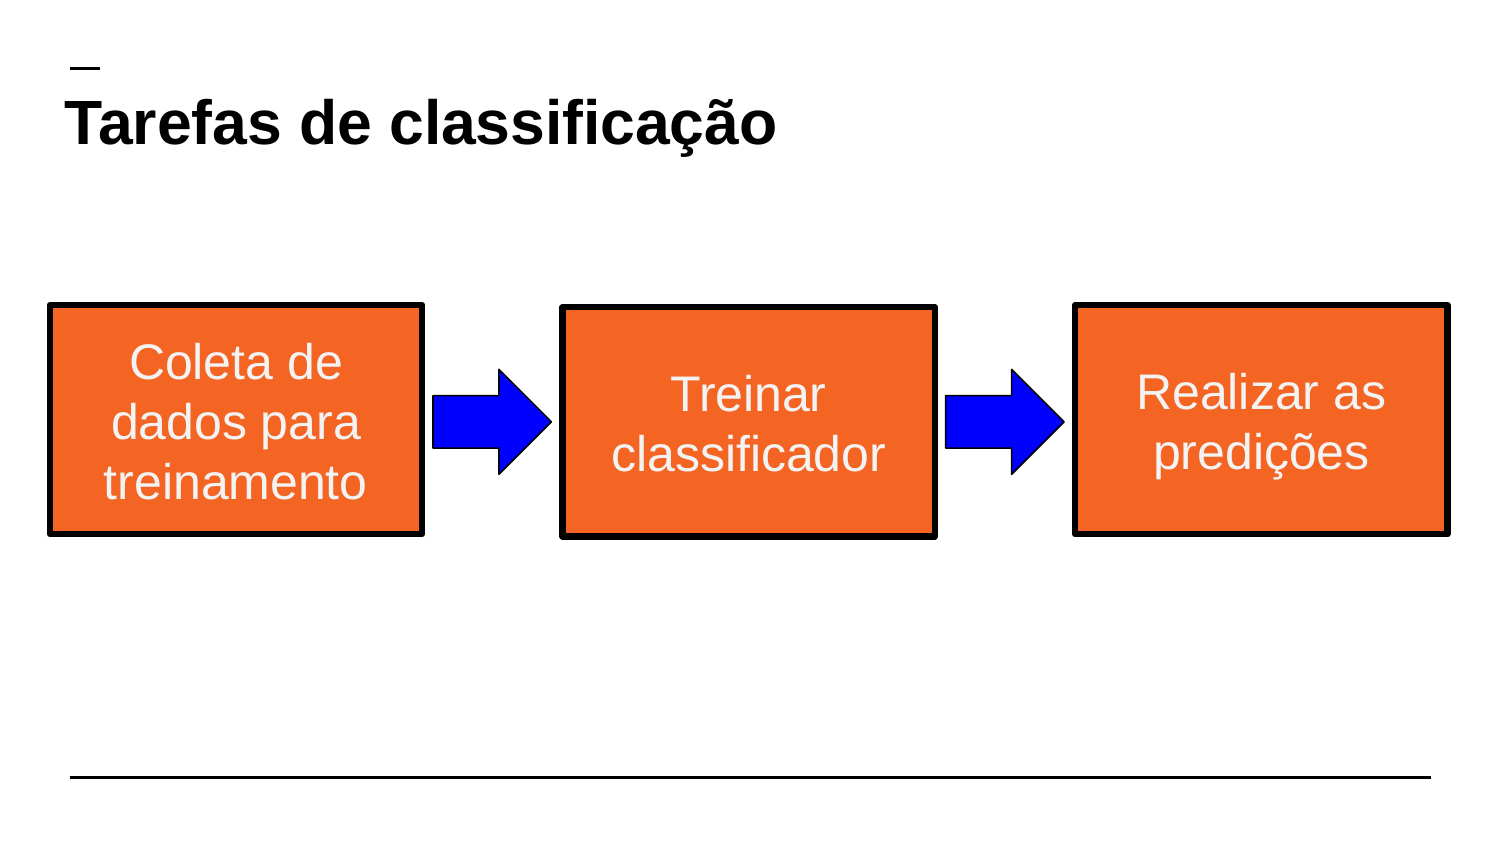

Tarefas de classificação
Coleta de dados para treinamento
Realizar as predições
Treinar classificador